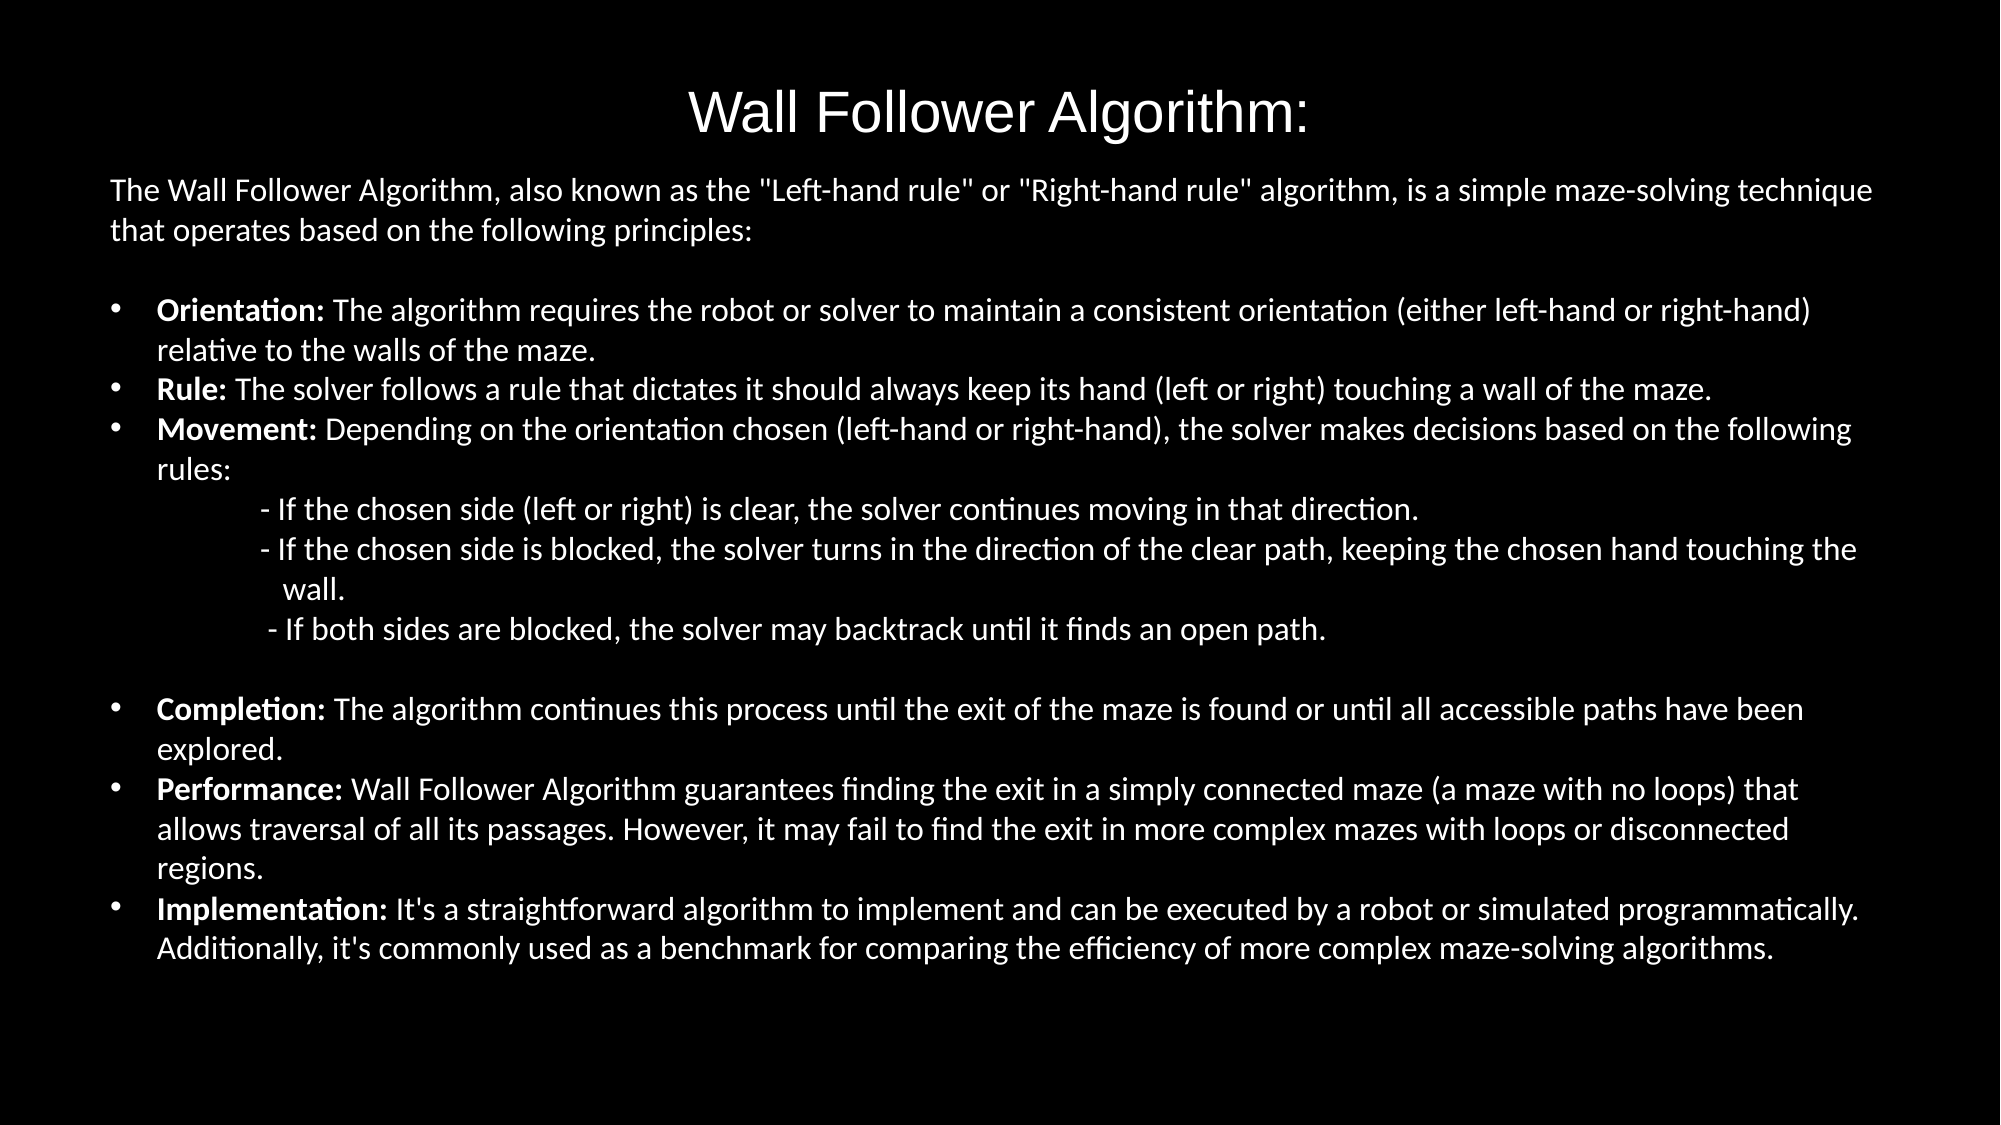

Wall Follower Algorithm:
The Wall Follower Algorithm, also known as the "Left-hand rule" or "Right-hand rule" algorithm, is a simple maze-solving technique that operates based on the following principles:

Orientation: The algorithm requires the robot or solver to maintain a consistent orientation (either left-hand or right-hand) relative to the walls of the maze.
Rule: The solver follows a rule that dictates it should always keep its hand (left or right) touching a wall of the maze.
Movement: Depending on the orientation chosen (left-hand or right-hand), the solver makes decisions based on the following rules:
  	- If the chosen side (left or right) is clear, the solver continues moving in that direction.
  	- If the chosen side is blocked, the solver turns in the direction of the clear path, keeping the chosen hand touching the 	   wall.
 	 - If both sides are blocked, the solver may backtrack until it finds an open path.

Completion: The algorithm continues this process until the exit of the maze is found or until all accessible paths have been explored.
Performance: Wall Follower Algorithm guarantees finding the exit in a simply connected maze (a maze with no loops) that allows traversal of all its passages. However, it may fail to find the exit in more complex mazes with loops or disconnected regions.
Implementation: It's a straightforward algorithm to implement and can be executed by a robot or simulated programmatically. Additionally, it's commonly used as a benchmark for comparing the efficiency of more complex maze-solving algorithms.